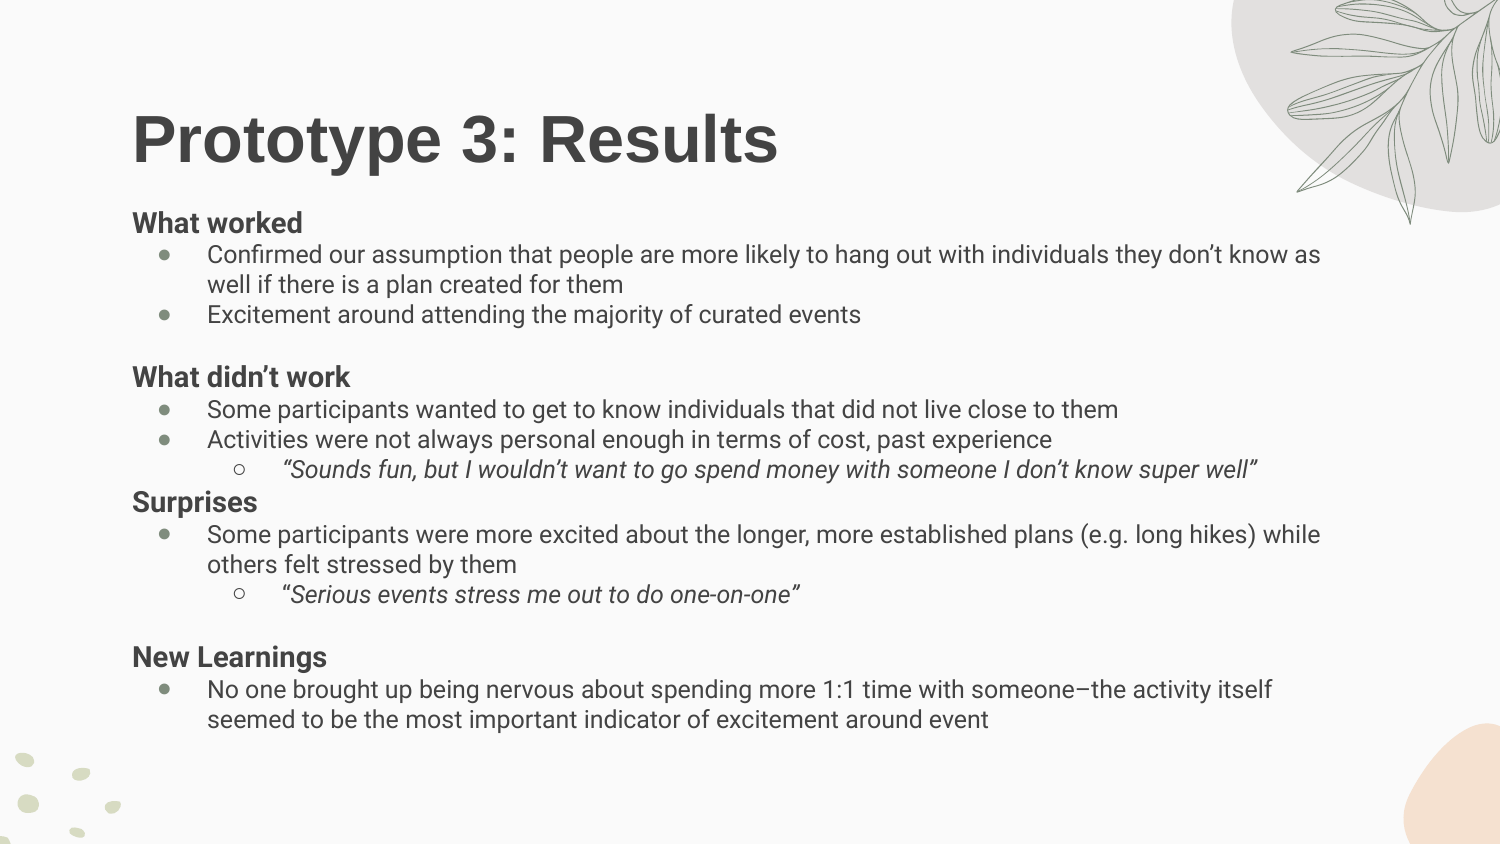

# Prototype 3: Results
What worked
Confirmed our assumption that people are more likely to hang out with individuals they don’t know as well if there is a plan created for them
Excitement around attending the majority of curated events

What didn’t work
Some participants wanted to get to know individuals that did not live close to them
Activities were not always personal enough in terms of cost, past experience
“Sounds fun, but I wouldn’t want to go spend money with someone I don’t know super well”
Surprises
Some participants were more excited about the longer, more established plans (e.g. long hikes) while others felt stressed by them
“Serious events stress me out to do one-on-one”

New Learnings
No one brought up being nervous about spending more 1:1 time with someone–the activity itself seemed to be the most important indicator of excitement around event